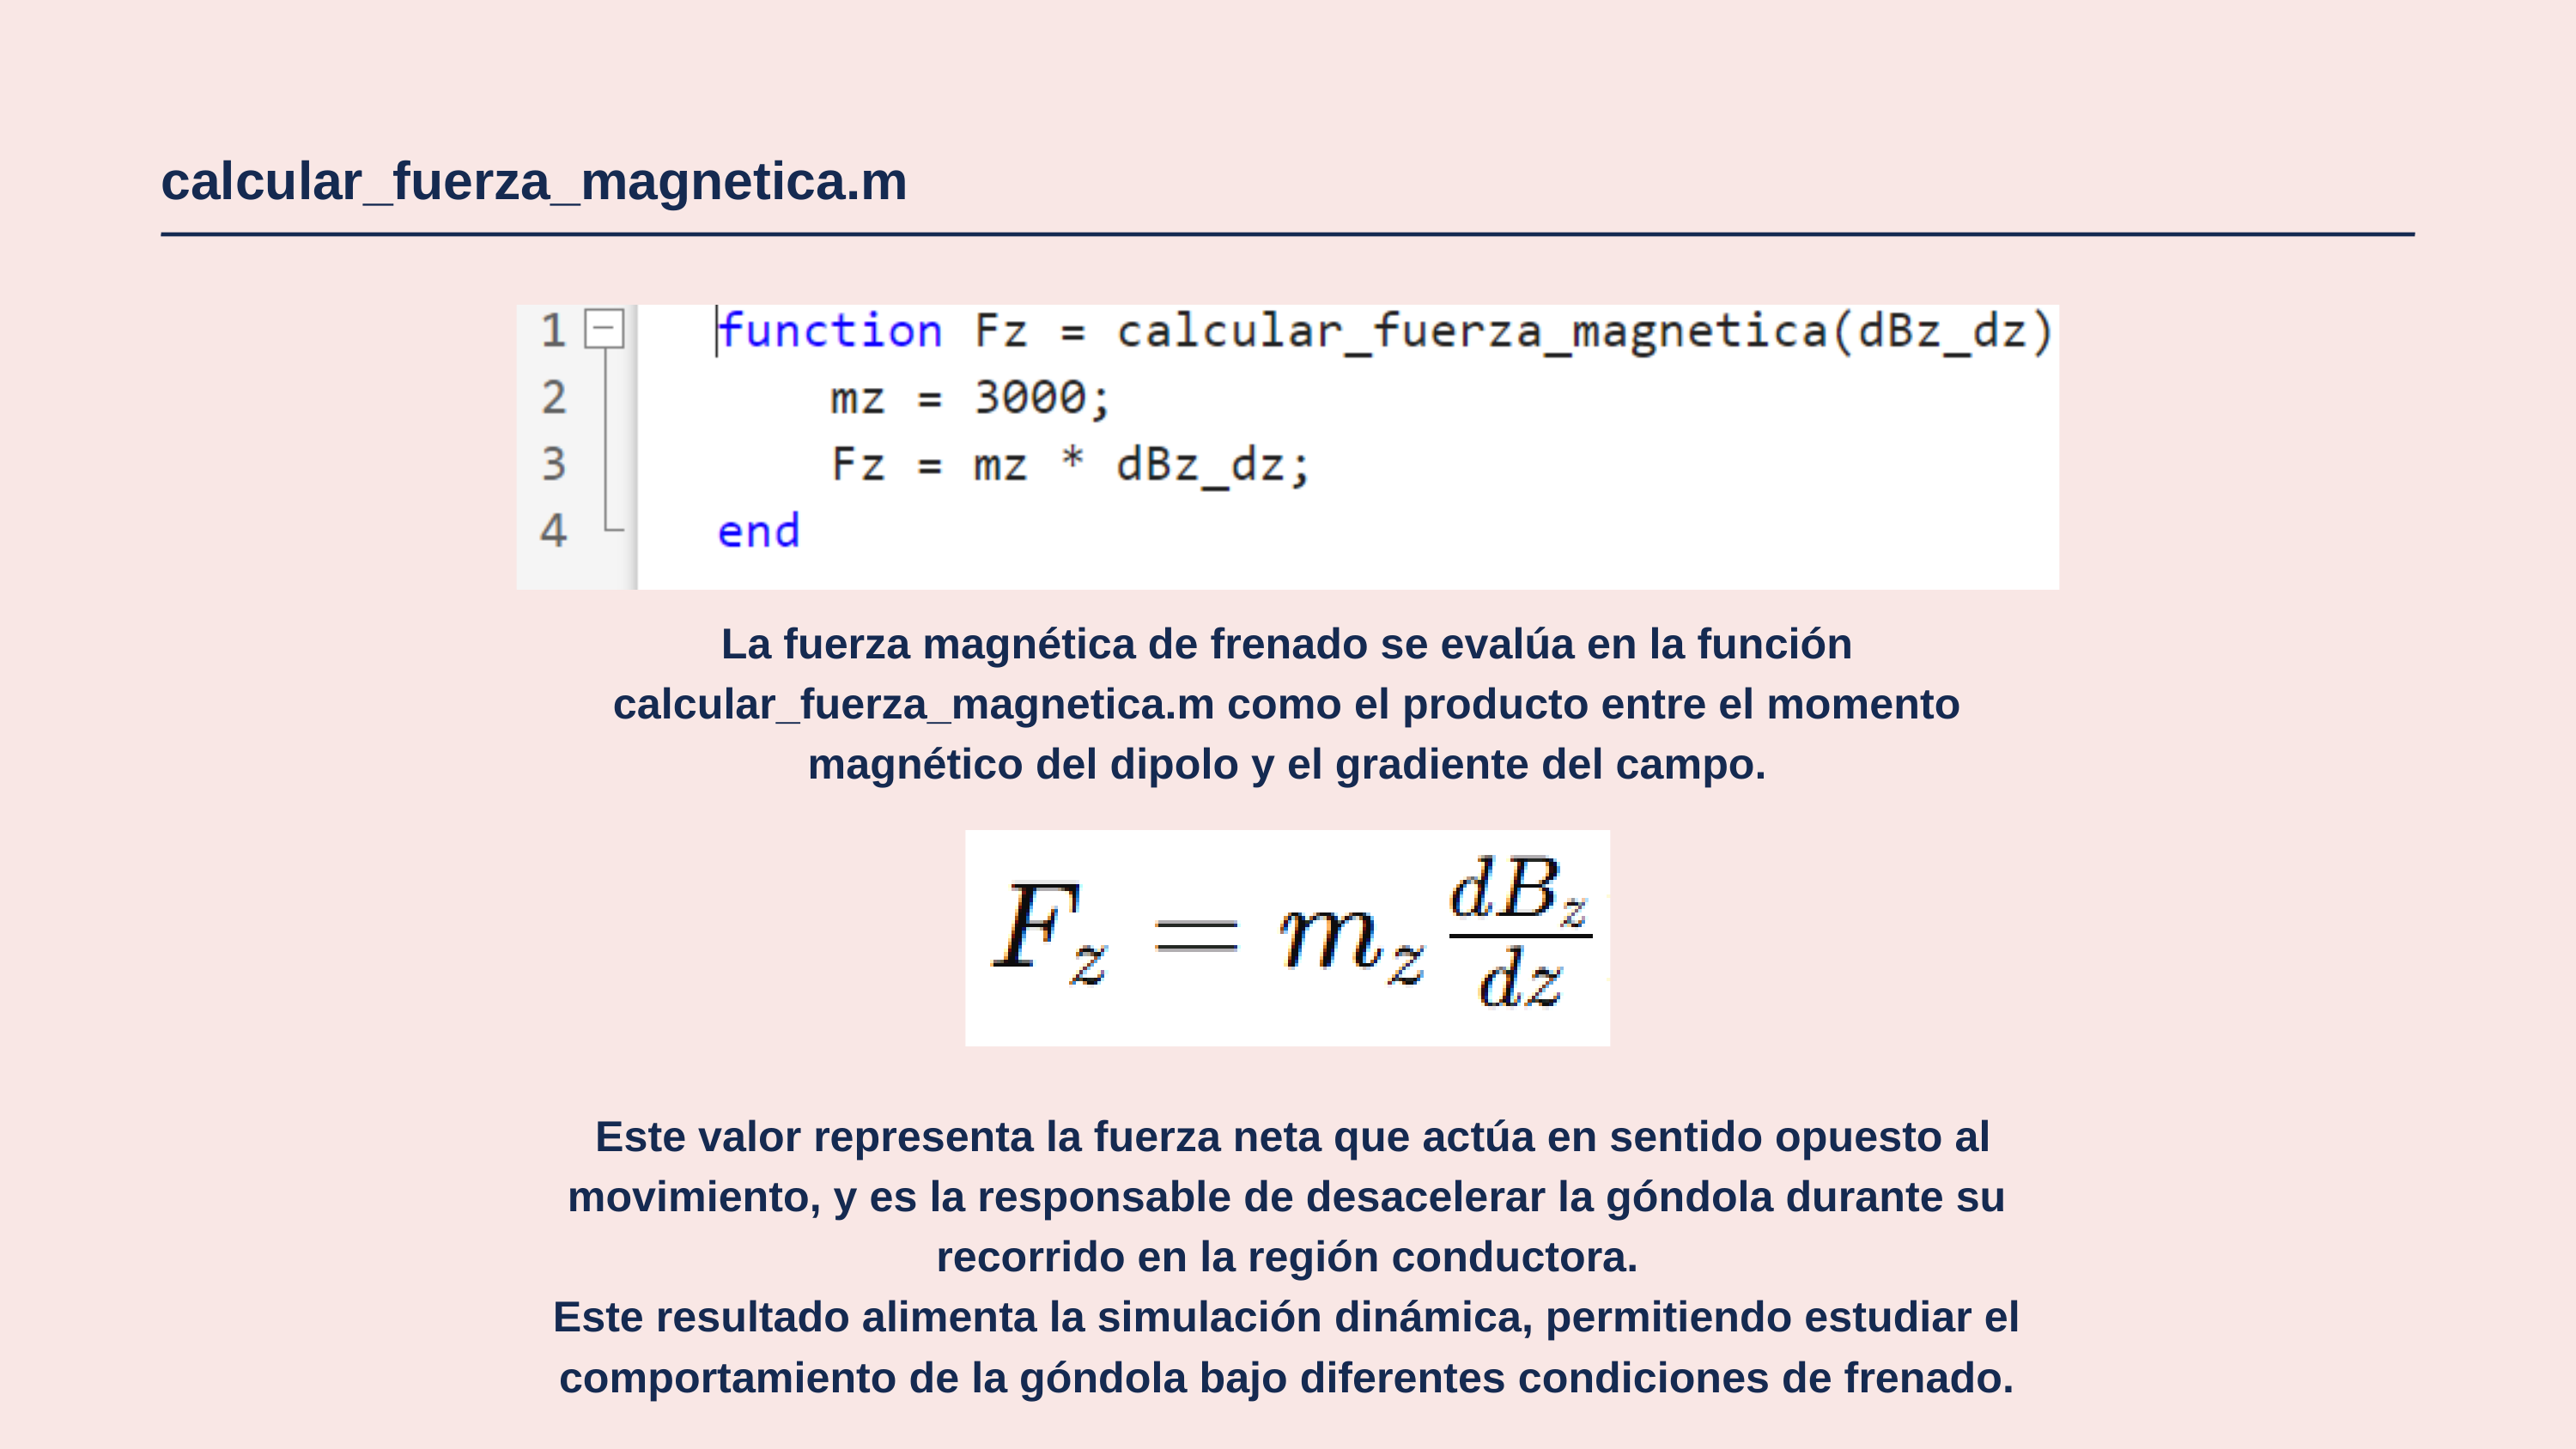

calcular_fuerza_magnetica.m

La fuerza magnética de frenado se evalúa en la función calcular_fuerza_magnetica.m como el producto entre el momento magnético del dipolo y el gradiente del campo.

 Este valor representa la fuerza neta que actúa en sentido opuesto al movimiento, y es la responsable de desacelerar la góndola durante su recorrido en la región conductora.
Este resultado alimenta la simulación dinámica, permitiendo estudiar el comportamiento de la góndola bajo diferentes condiciones de frenado.